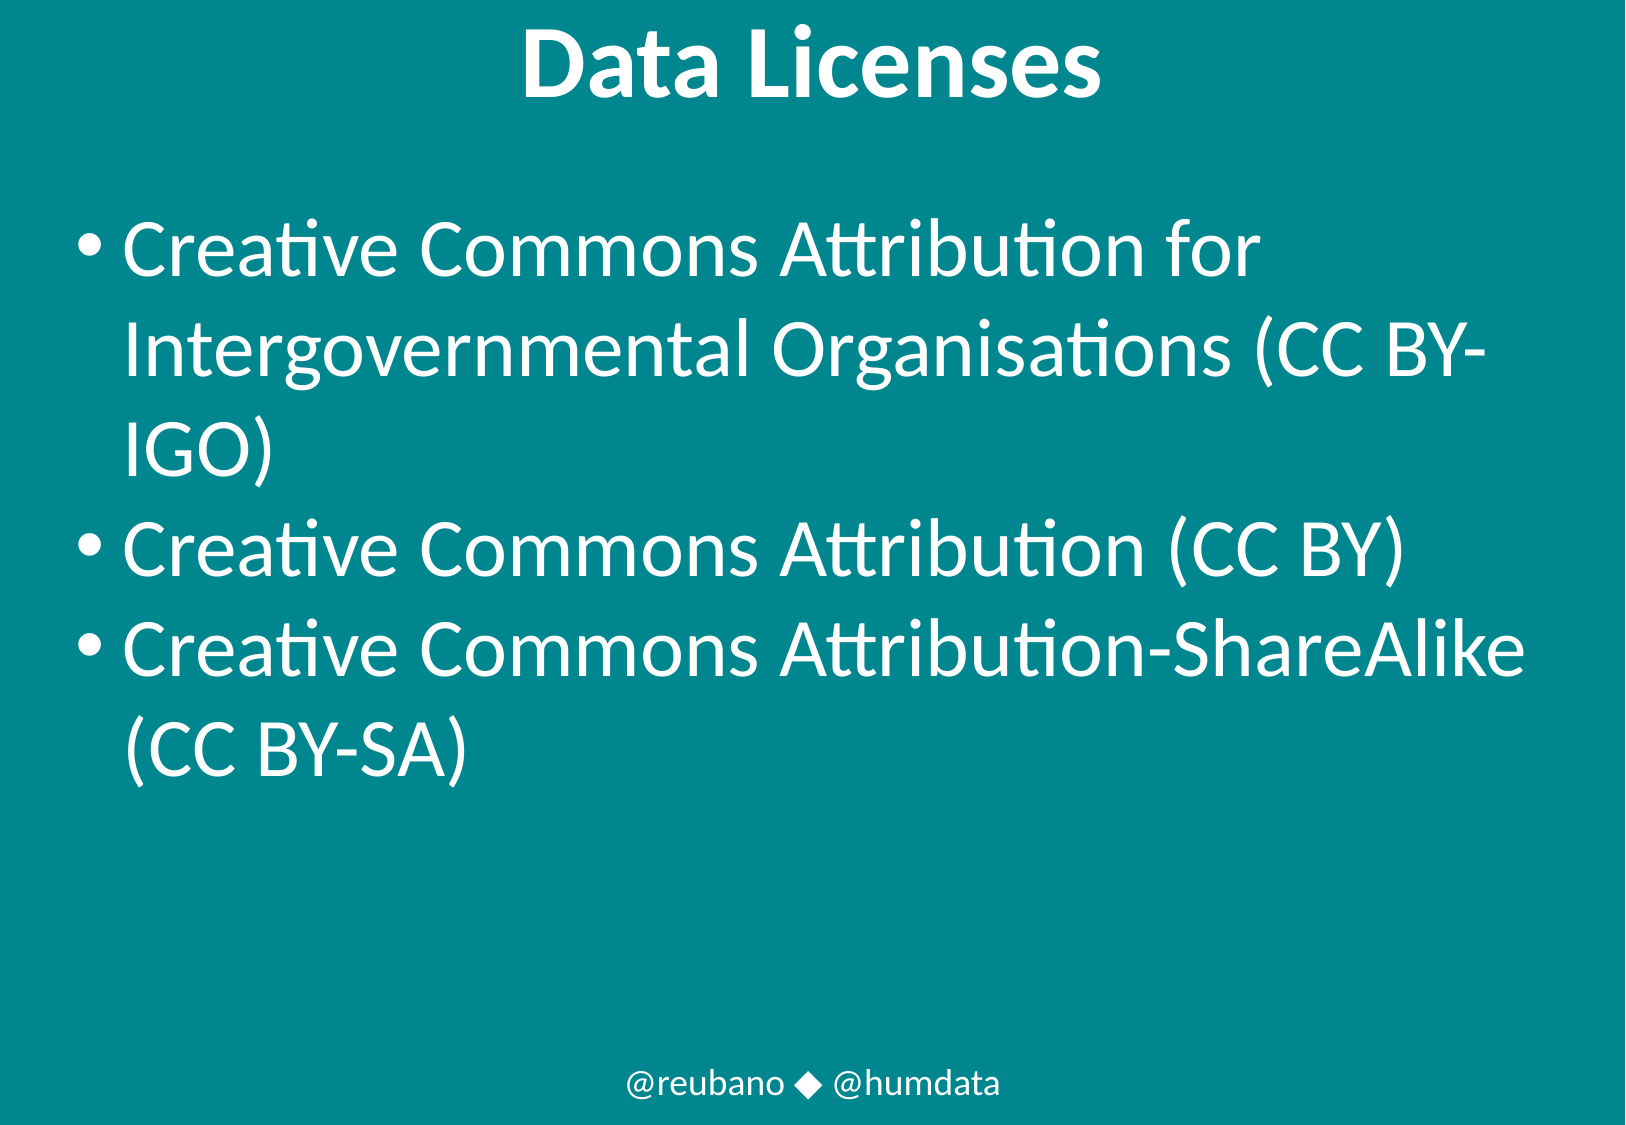

Data Licenses
Creative Commons Attribution for Intergovernmental Organisations (CC BY-IGO)
Creative Commons Attribution (CC BY)
Creative Commons Attribution-ShareAlike (CC BY-SA)
@reubano ◆ @humdata